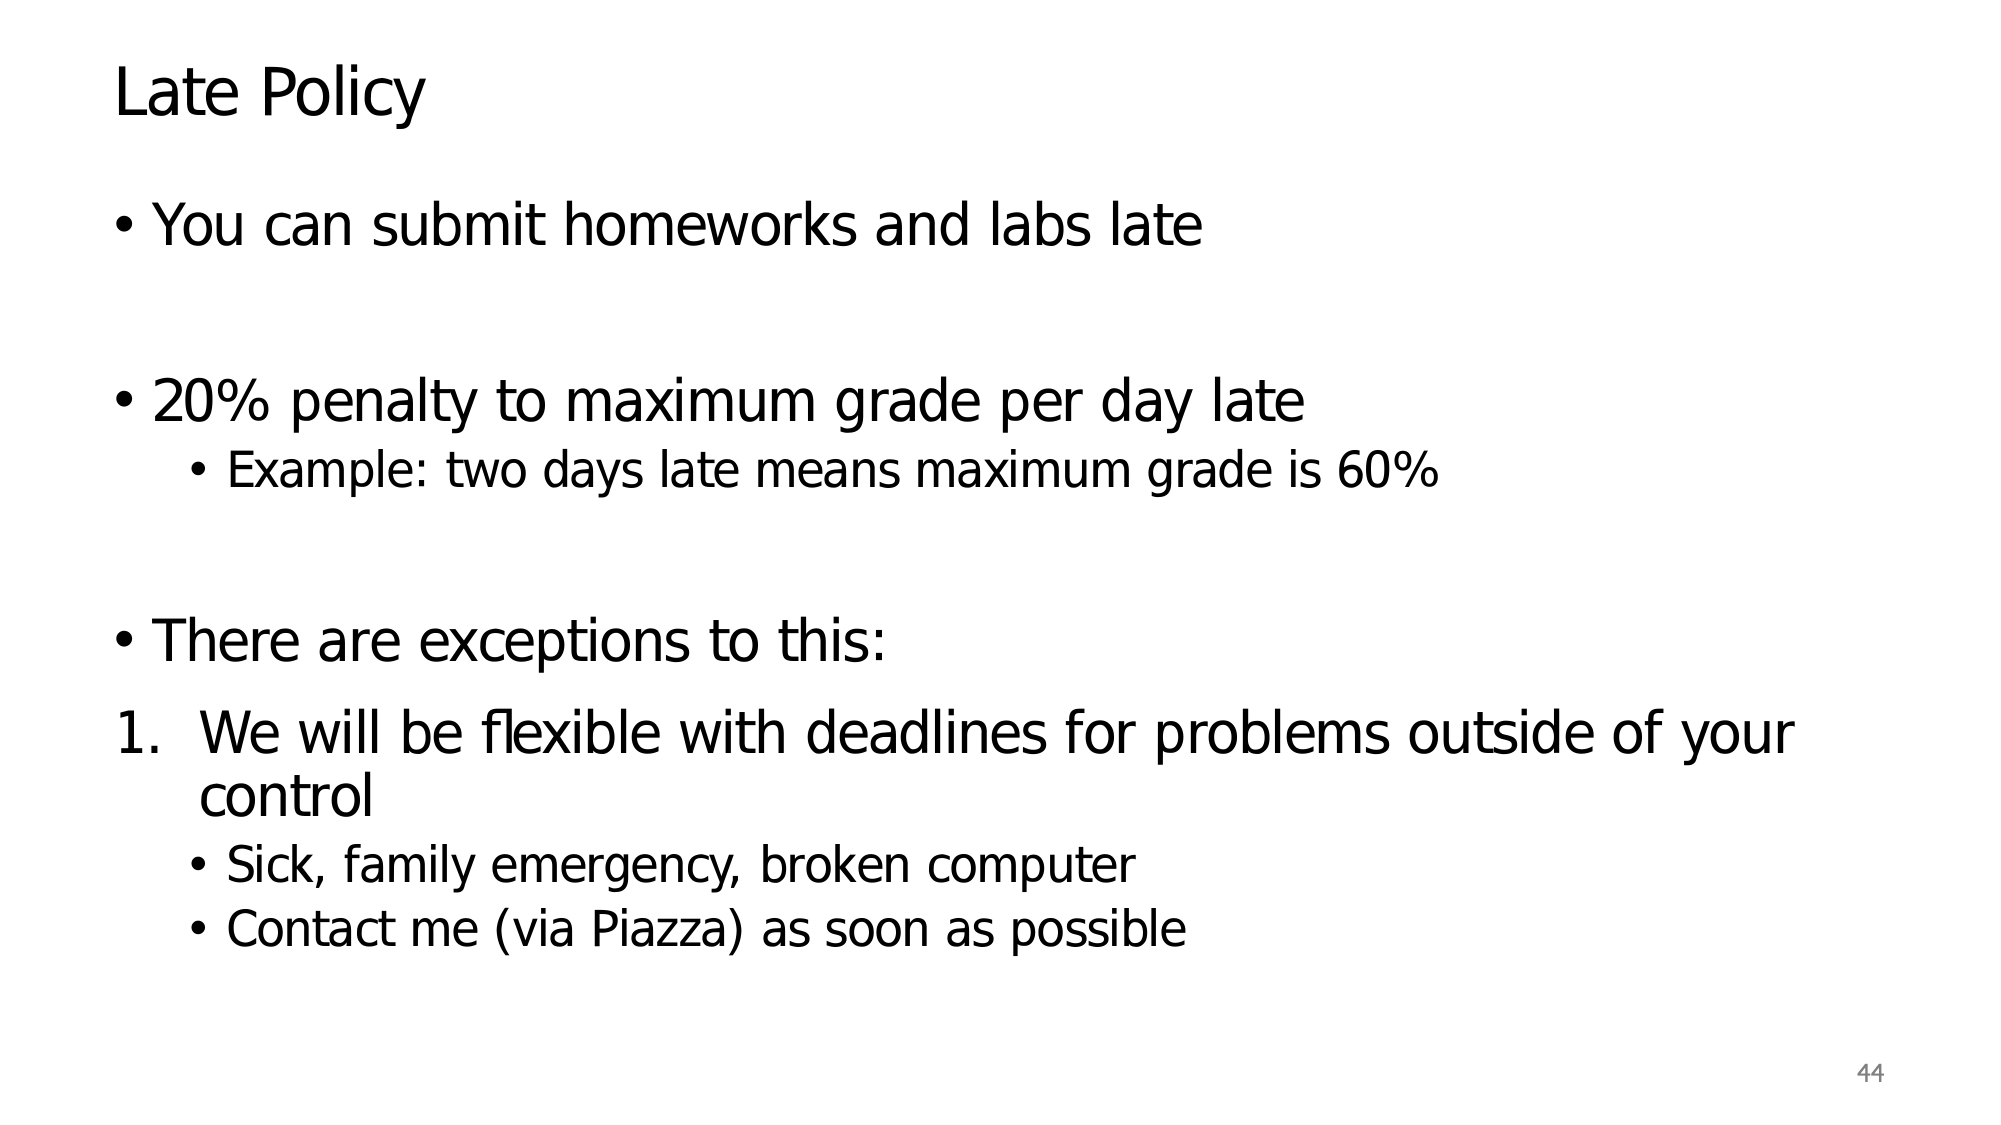

# Late Policy
You can submit homeworks and labs late

20% penalty to maximum grade per day late
Example: two days late means maximum grade is 60%

There are exceptions to this:
We will be flexible with deadlines for problems outside of your control
Sick, family emergency, broken computer
Contact me (via Piazza) as soon as possible

44